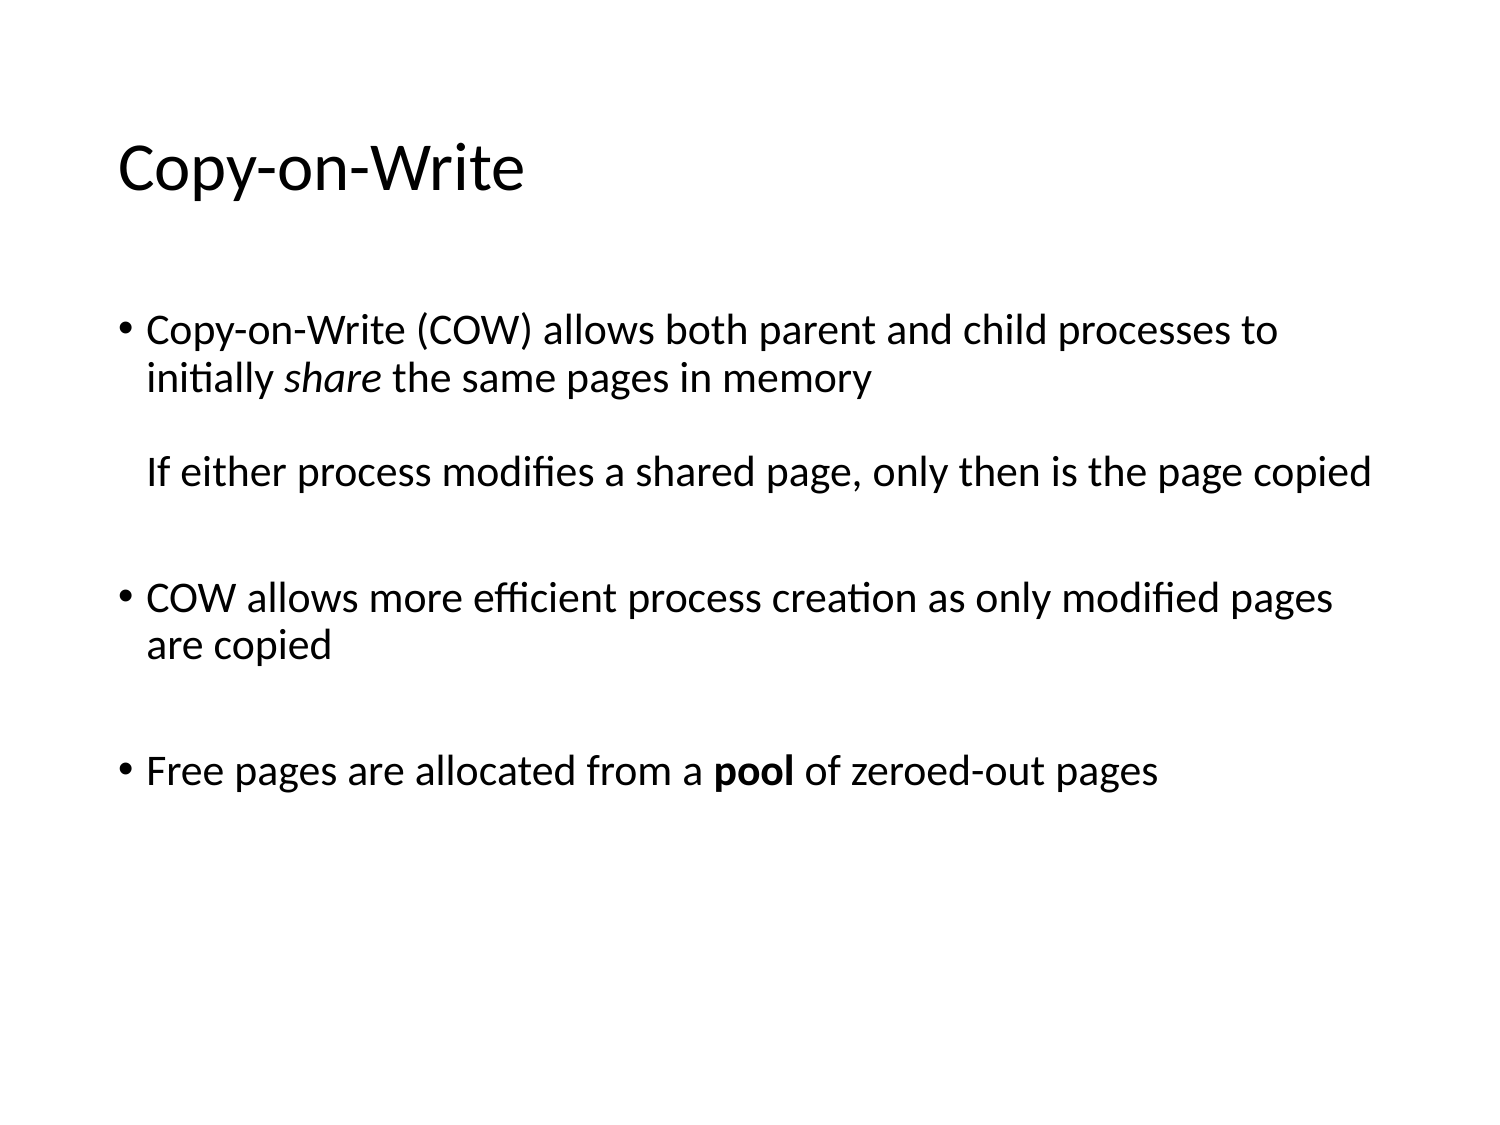

# Copy-on-Write
Copy-on-Write (COW) allows both parent and child processes to initially share the same pages in memory
If either process modifies a shared page, only then is the page copied

COW allows more efficient process creation as only modified pages are copied

Free pages are allocated from a pool of zeroed-out pages